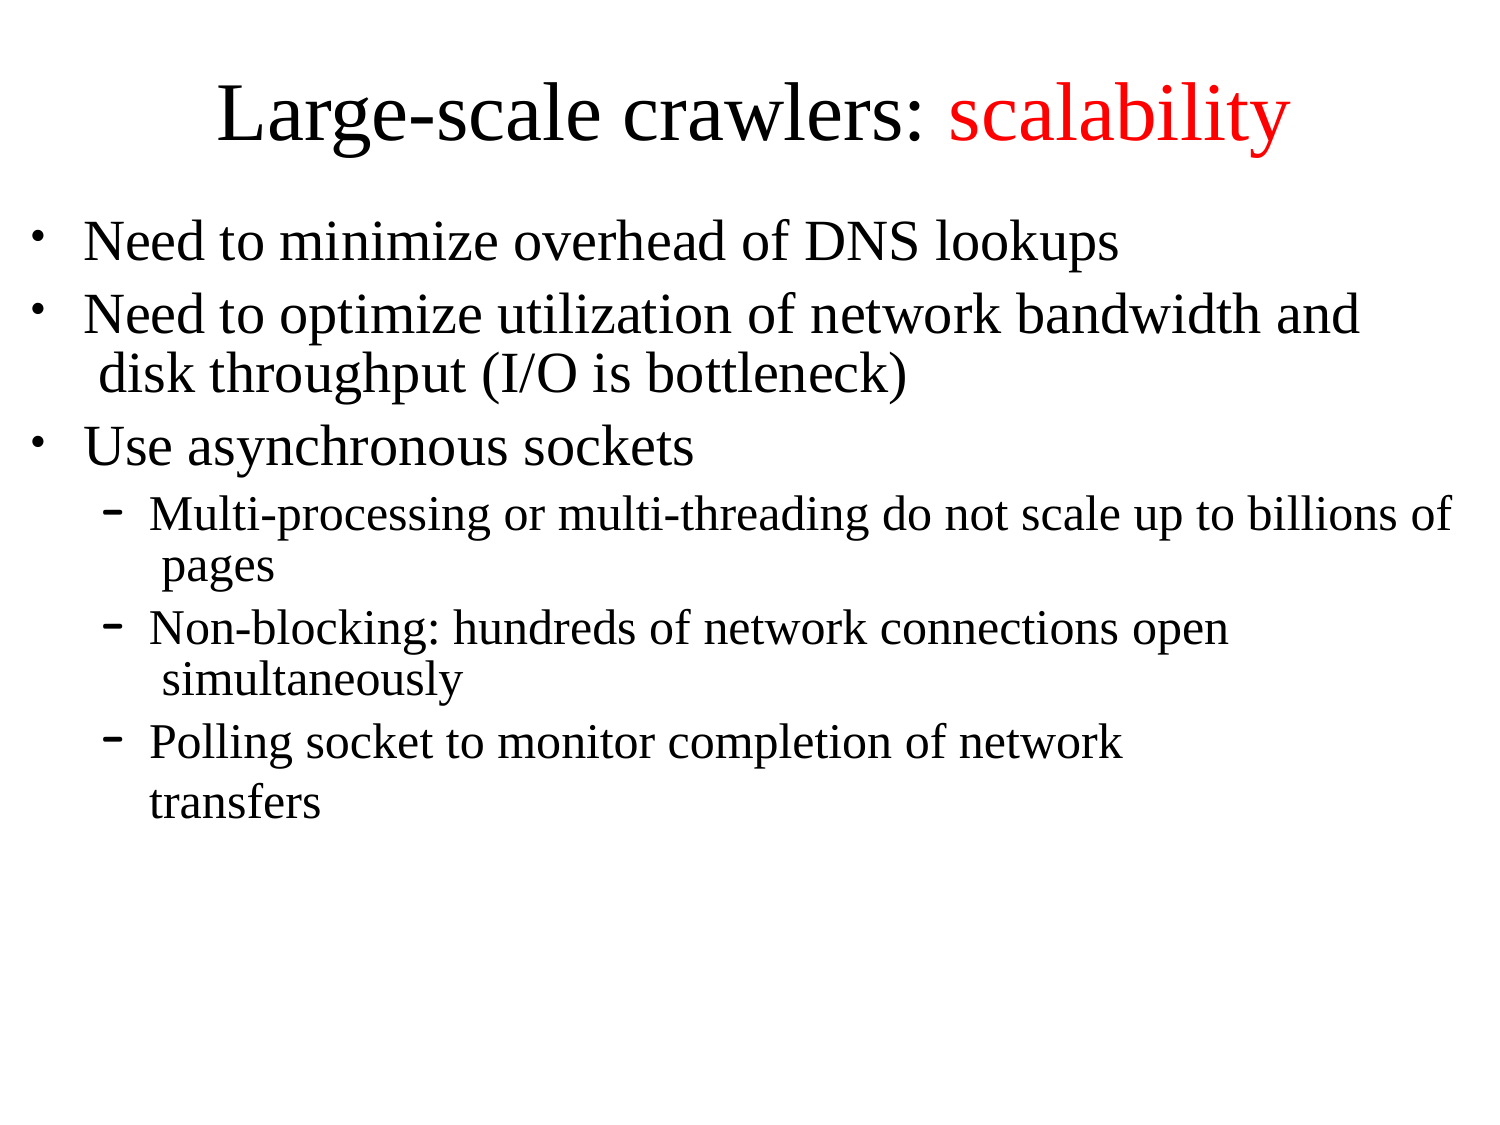

# Large-scale crawlers: scalability
Need to minimize overhead of DNS lookups
Need to optimize utilization of network bandwidth and  disk throughput (I/O is bottleneck)
Use asynchronous sockets
Multi-processing or multi-threading do not scale up to billions of  pages
Non-blocking: hundreds of network connections open  simultaneously
Polling socket to monitor completion of network transfers